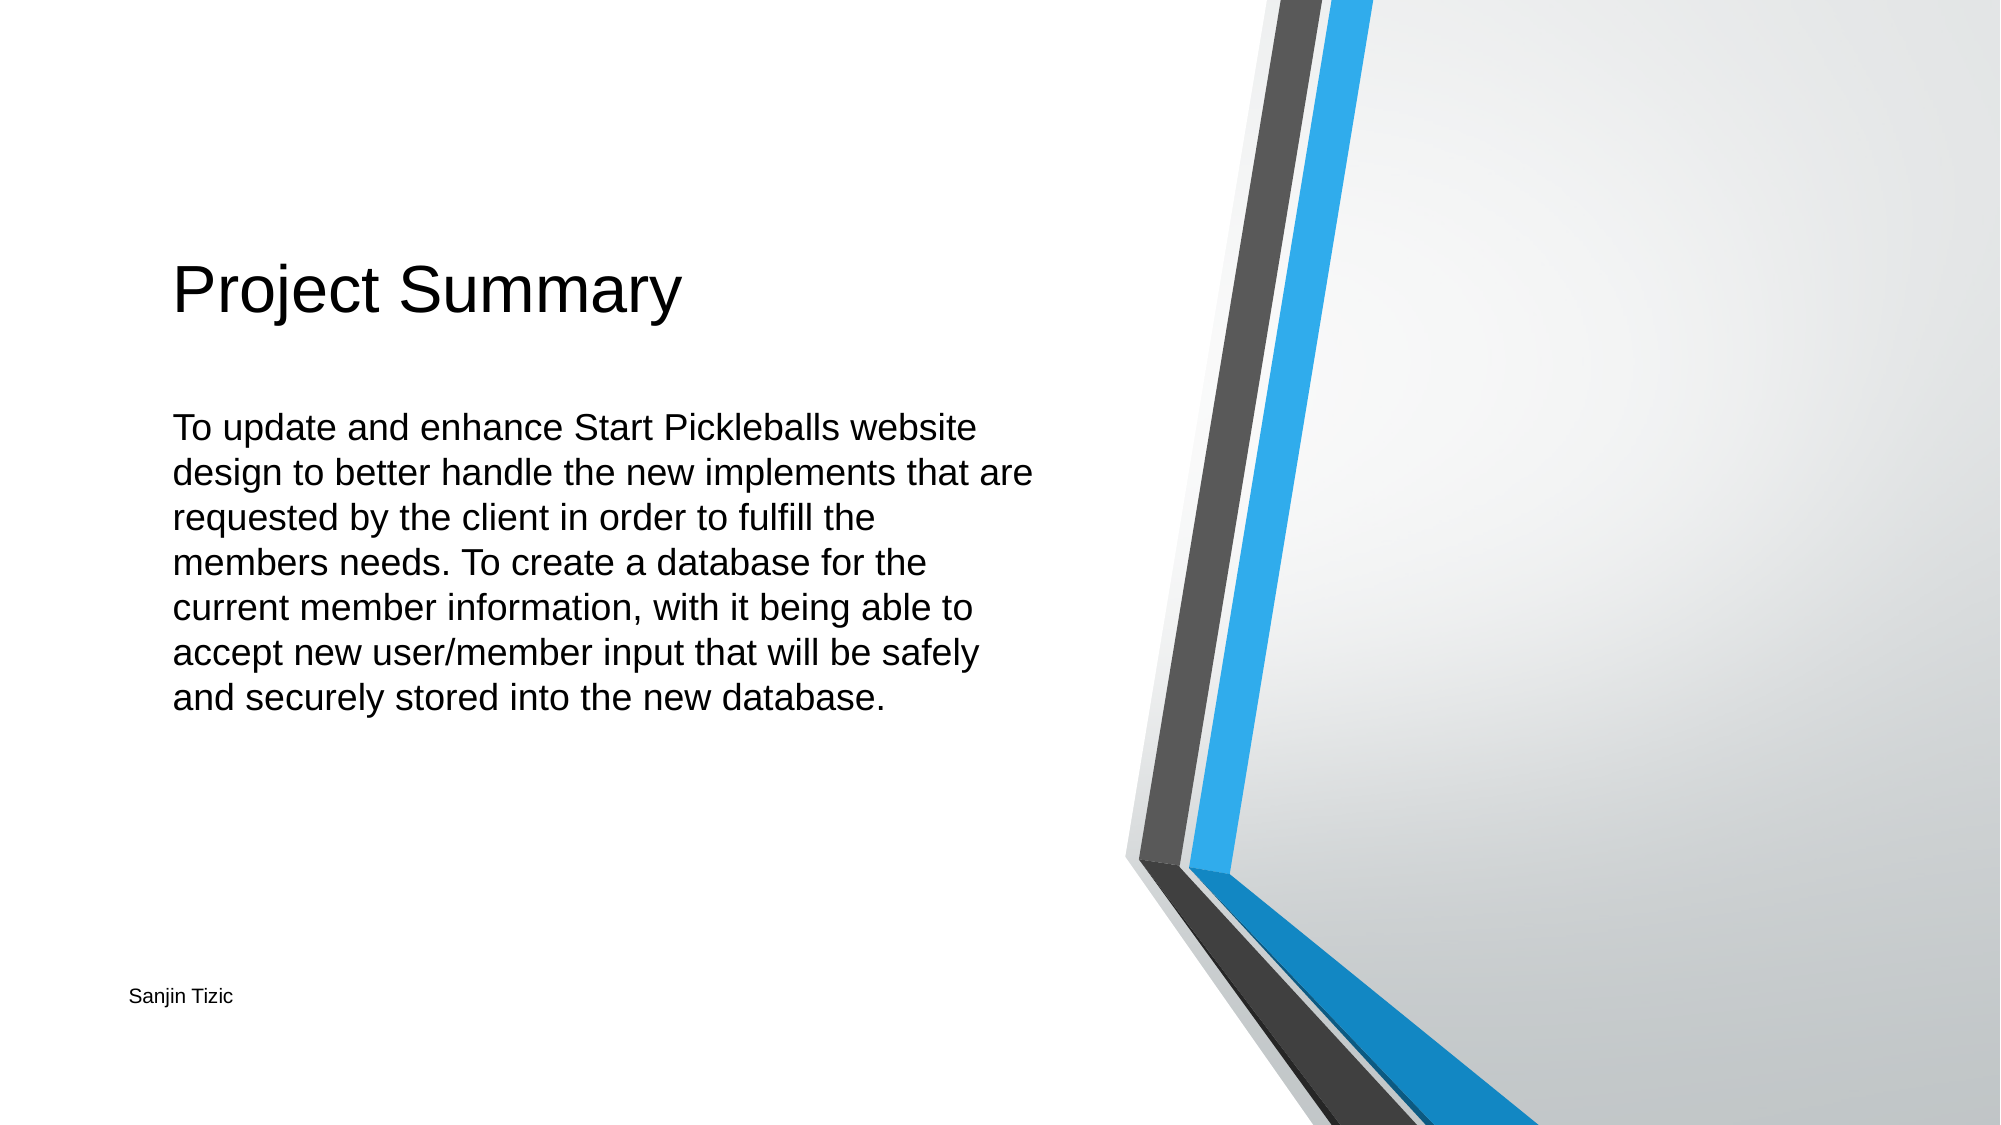

Project Summary
To update and enhance Start Pickleballs website design to better handle the new implements that are requested by the client in order to fulfill the members needs. To create a database for the current member information, with it being able to accept new user/member input that will be safely and securely stored into the new database.
Sanjin Tizic